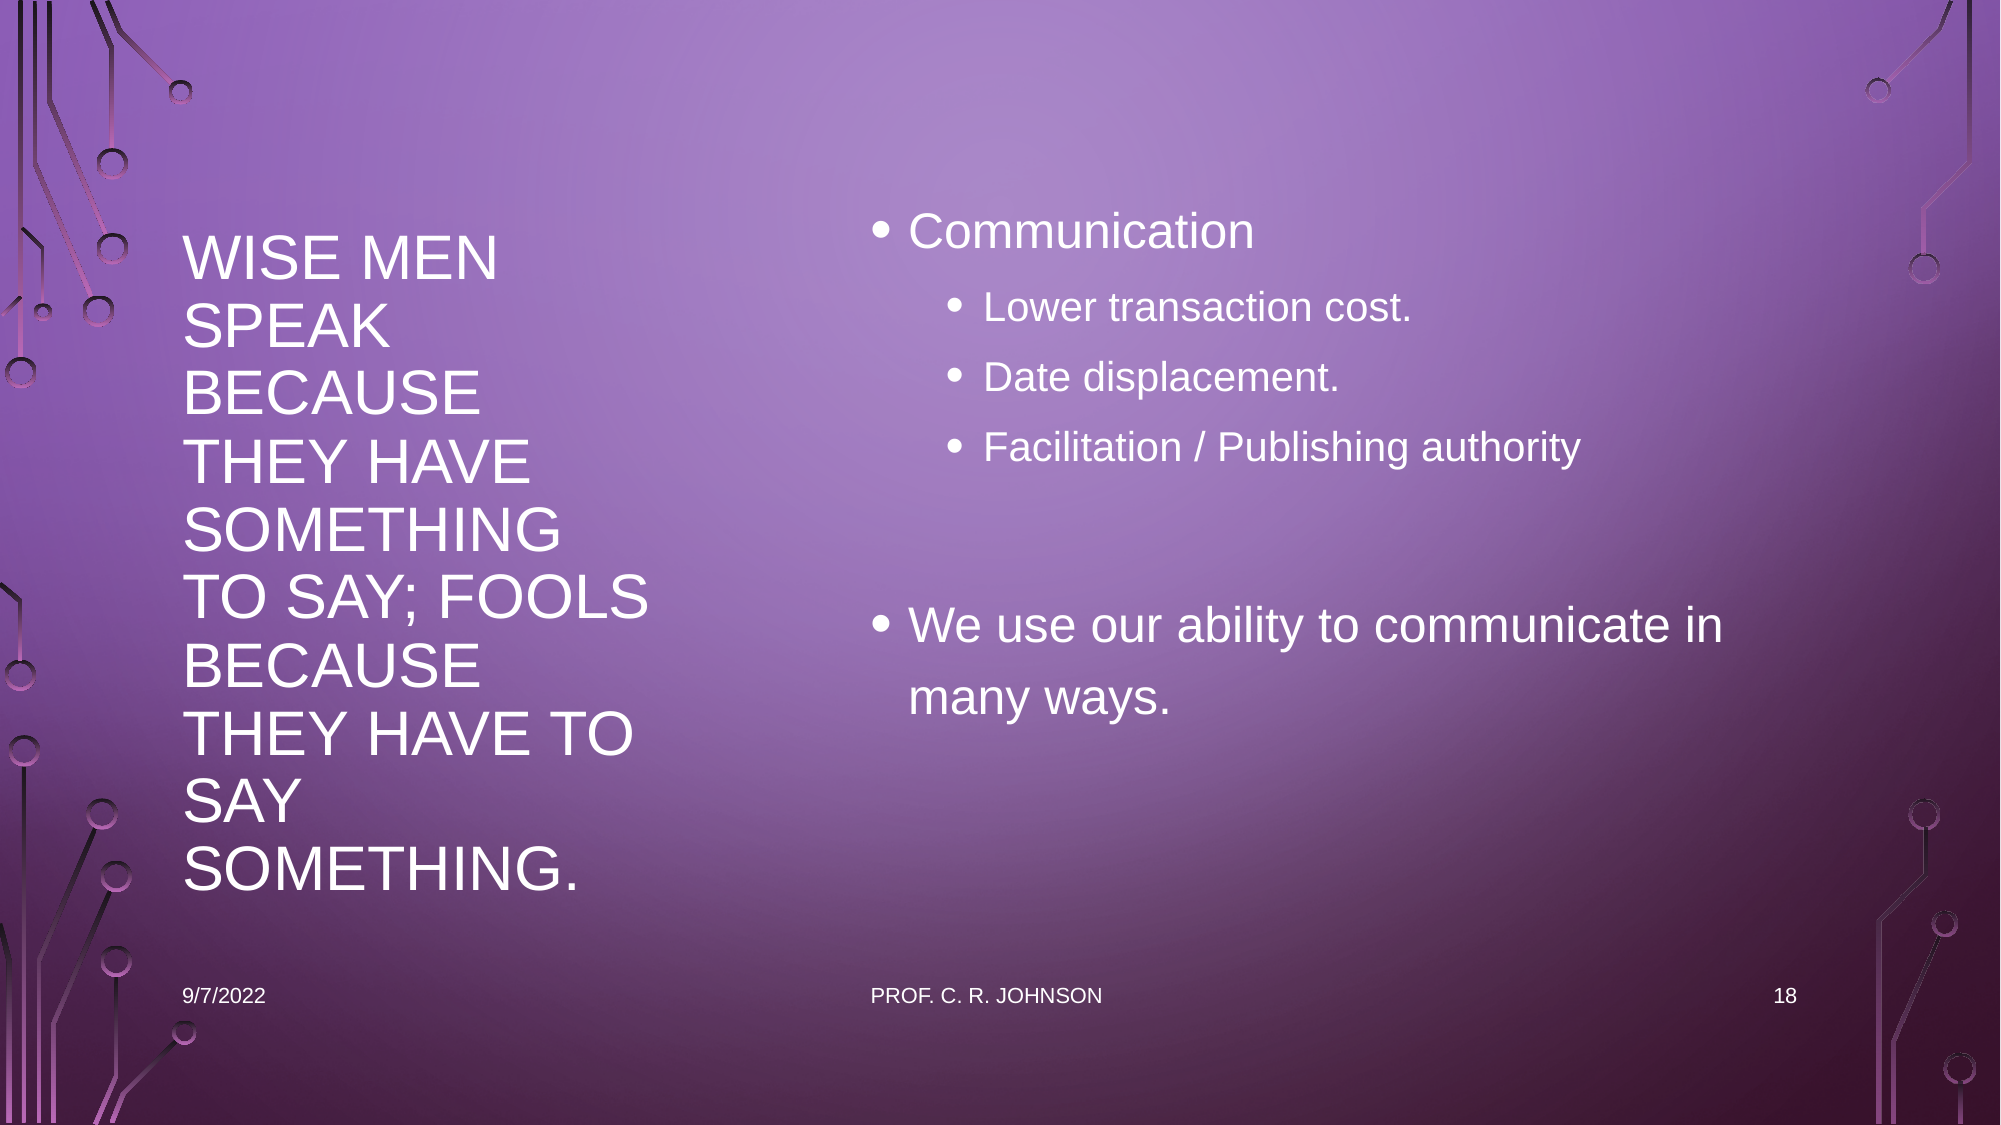

# Wise men speak because they have something to say; Fools because they have to say something.
Communication
Lower transaction cost.
Date displacement.
Facilitation / Publishing authority

We use our ability to communicate in many ways.
18
9/7/2022
Prof. C. R. Johnson